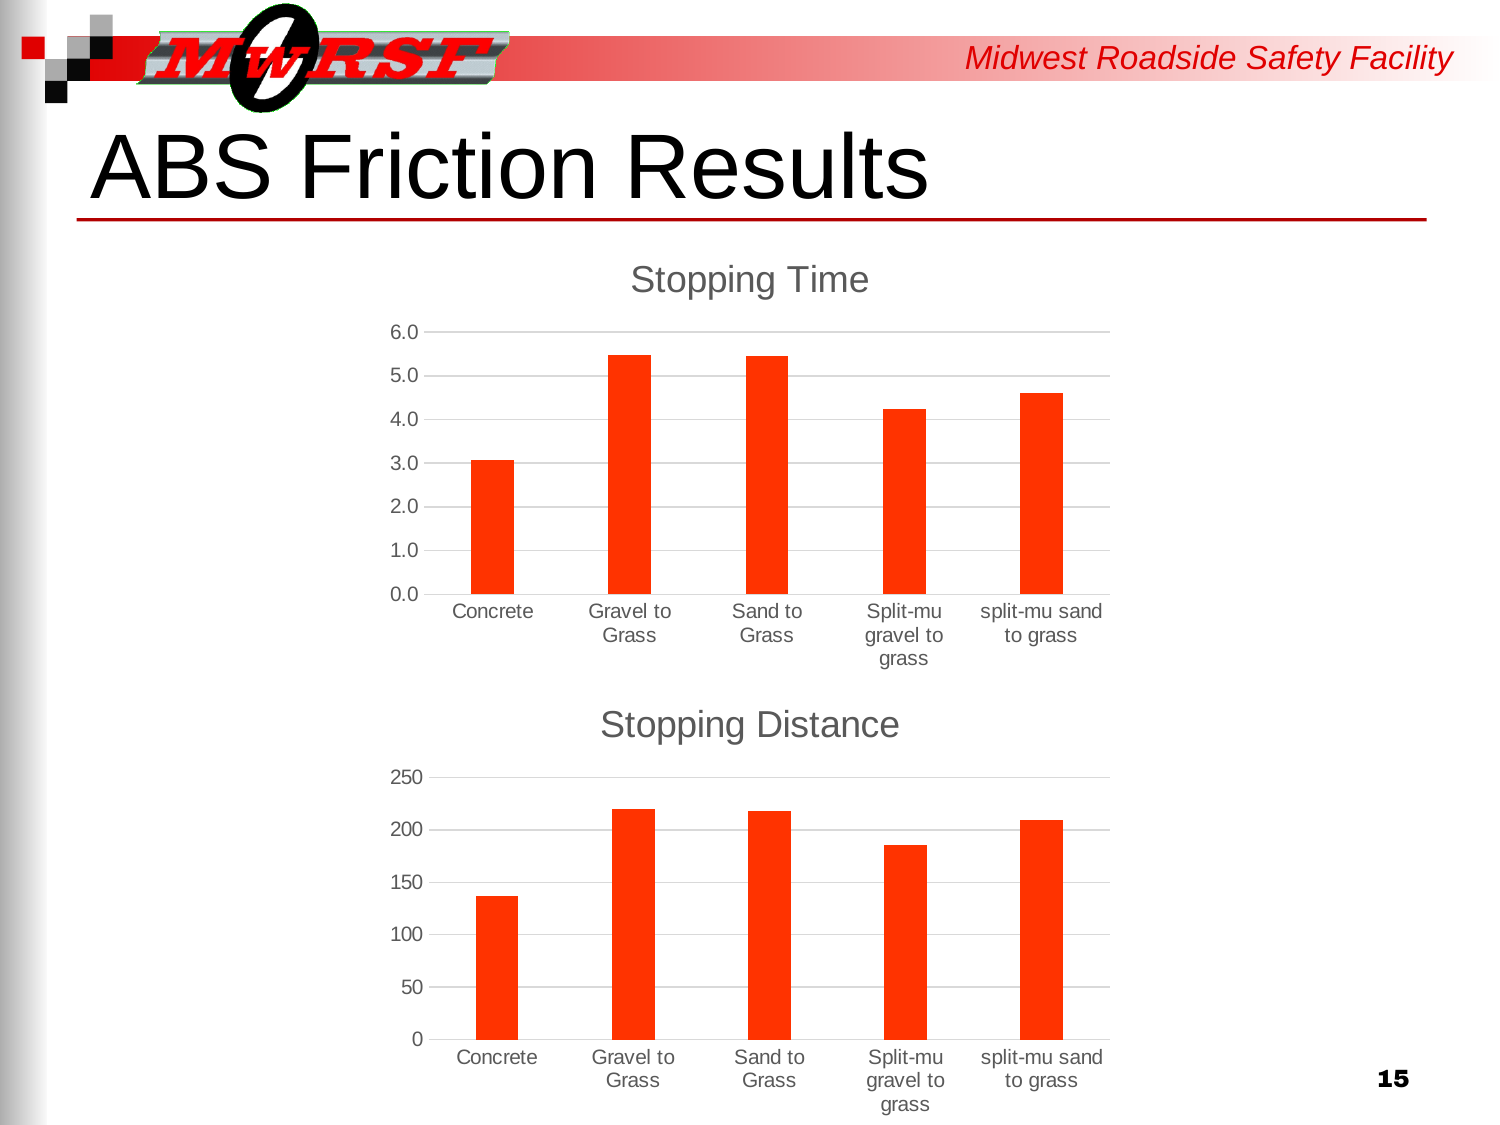

# ABS Friction Results

### Chart:

| Category | Stopping Time |
|---|---|
| Concrete | 3.0625 |
| Gravel to Grass | 5.4775 |
| Sand to Grass | 5.452500000000001 |
| Split-mu gravel to grass | 4.247999999999999 |
| split-mu sand to grass | 4.6129999999999995 |

### Chart:

| Category | Stopping Distance |
|---|---|
| Concrete | 136.5186811722775 |
| Gravel to Grass | 220.3205877915092 |
| Sand to Grass | 218.00863451704998 |
| Split-mu gravel to grass | 185.1444393990174 |
| split-mu sand to grass | 209.26125912317087 |
15